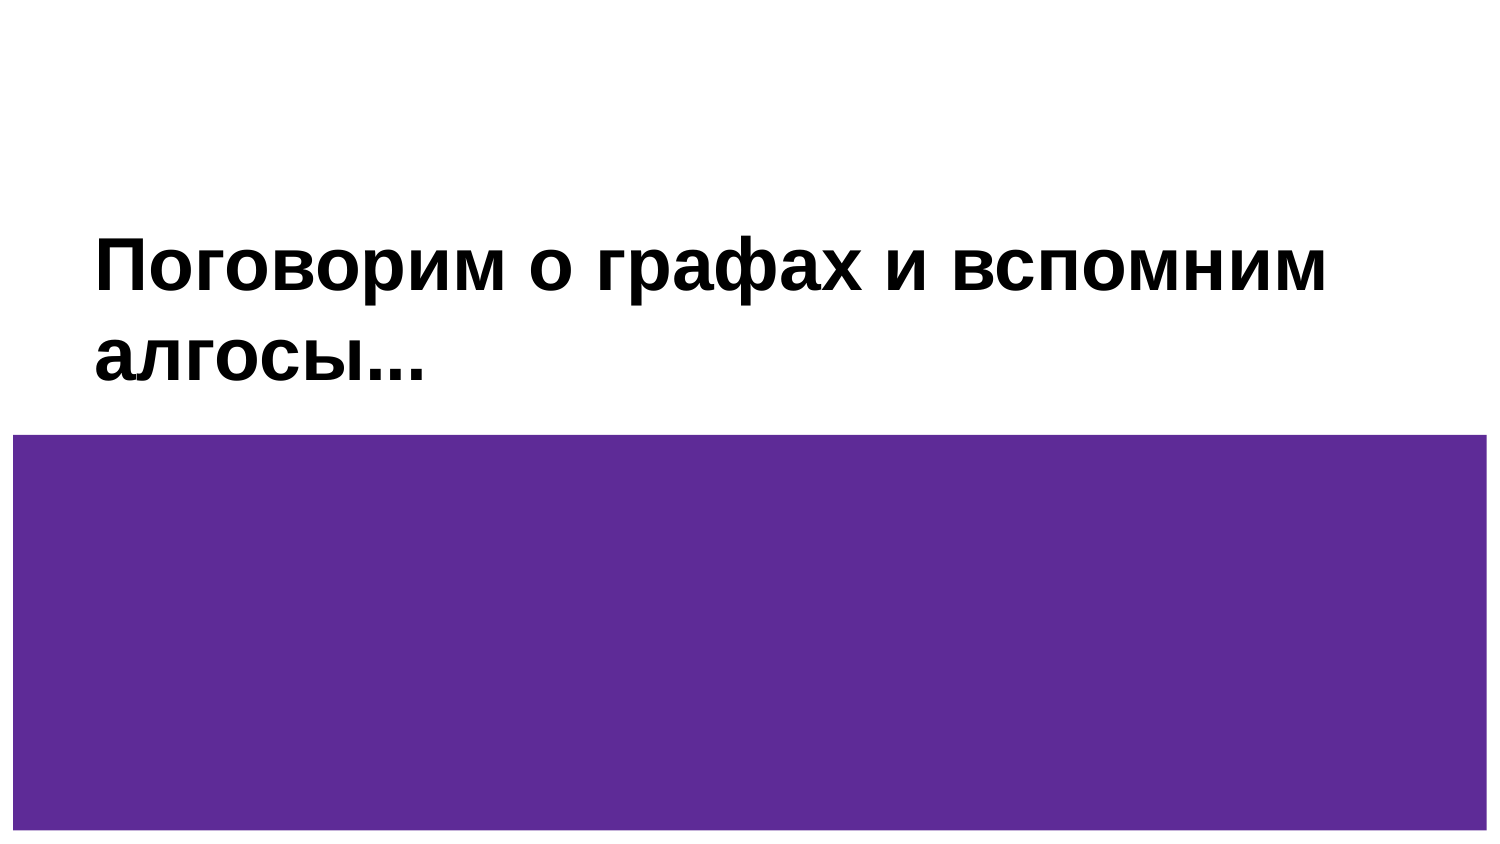

# Поговорим о графах и вспомним алгосы...